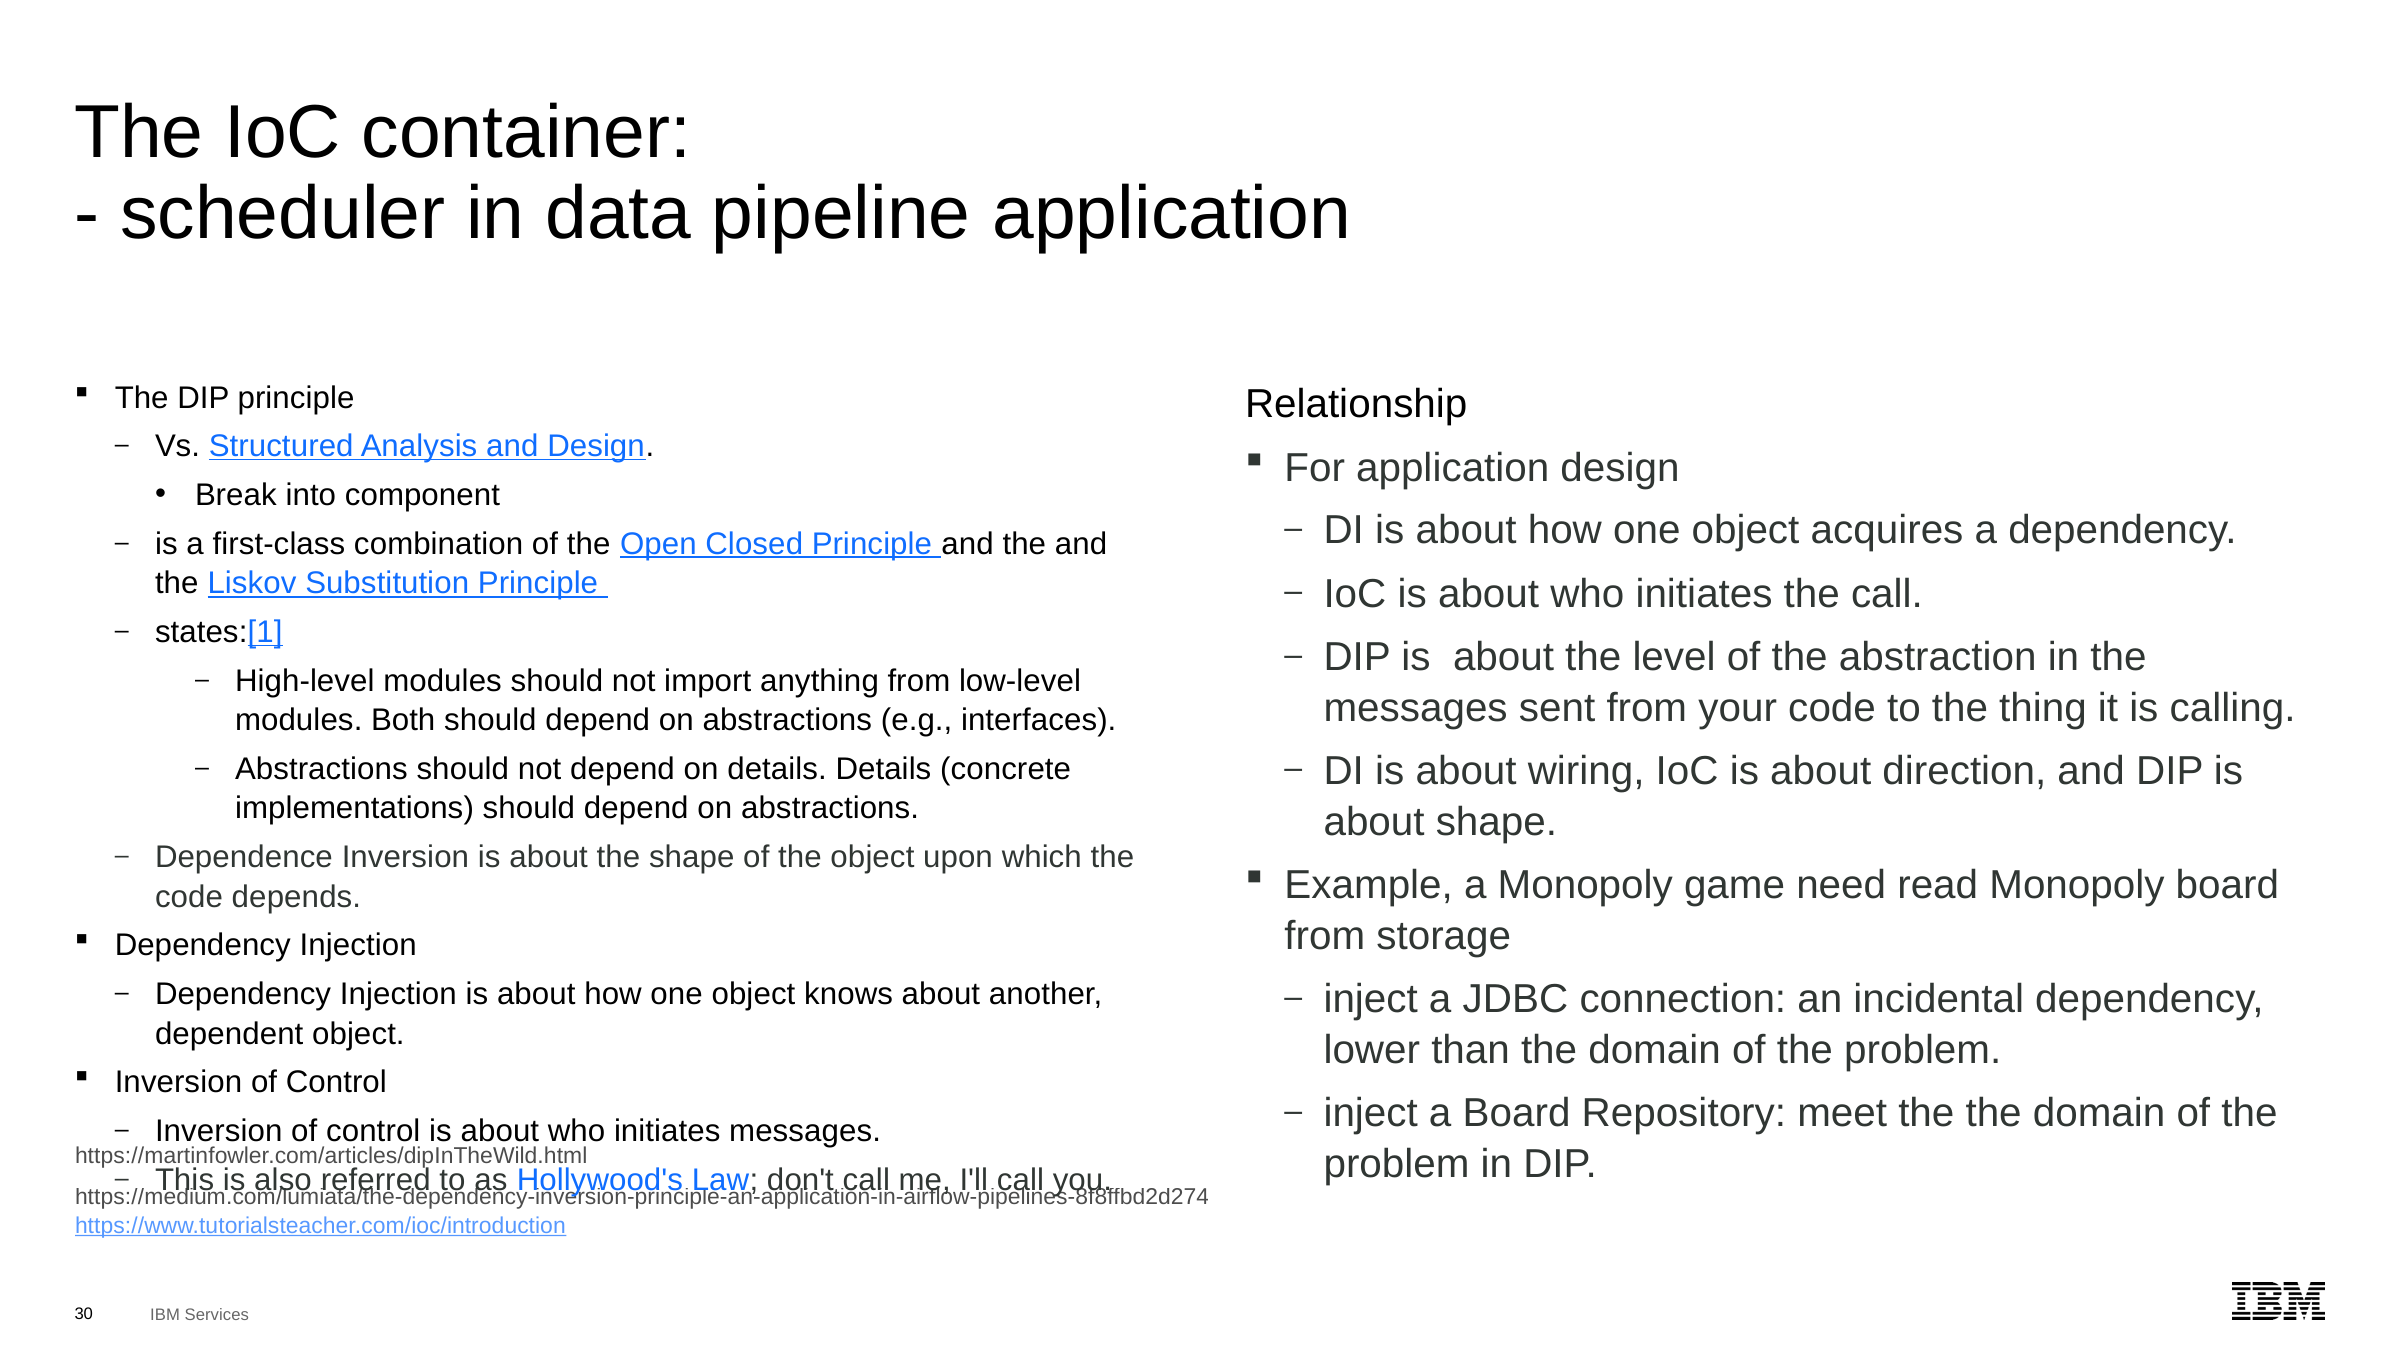

# The IoC container: - scheduler in data pipeline application
The DIP principle
Vs. Structured Analysis and Design.
Break into component
is a first-class combination of the Open Closed Principle and the and the Liskov Substitution Principle
states:[1]
High-level modules should not import anything from low-level modules. Both should depend on abstractions (e.g., interfaces).
Abstractions should not depend on details. Details (concrete implementations) should depend on abstractions.
Dependence Inversion is about the shape of the object upon which the code depends.
Dependency Injection
Dependency Injection is about how one object knows about another, dependent object.
Inversion of Control
Inversion of control is about who initiates messages.
This is also referred to as Hollywood's Law; don't call me, I'll call you.

Relationship
For application design
DI is about how one object acquires a dependency.
IoC is about who initiates the call.
DIP is  about the level of the abstraction in the messages sent from your code to the thing it is calling.
DI is about wiring, IoC is about direction, and DIP is about shape.
Example, a Monopoly game need read Monopoly board from storage
inject a JDBC connection: an incidental dependency, lower than the domain of the problem.
inject a Board Repository: meet the the domain of the problem in DIP.
https://martinfowler.com/articles/dipInTheWild.html
https://medium.com/lumiata/the-dependency-inversion-principle-an-application-in-airflow-pipelines-8f8ffbd2d274
https://www.tutorialsteacher.com/ioc/introduction